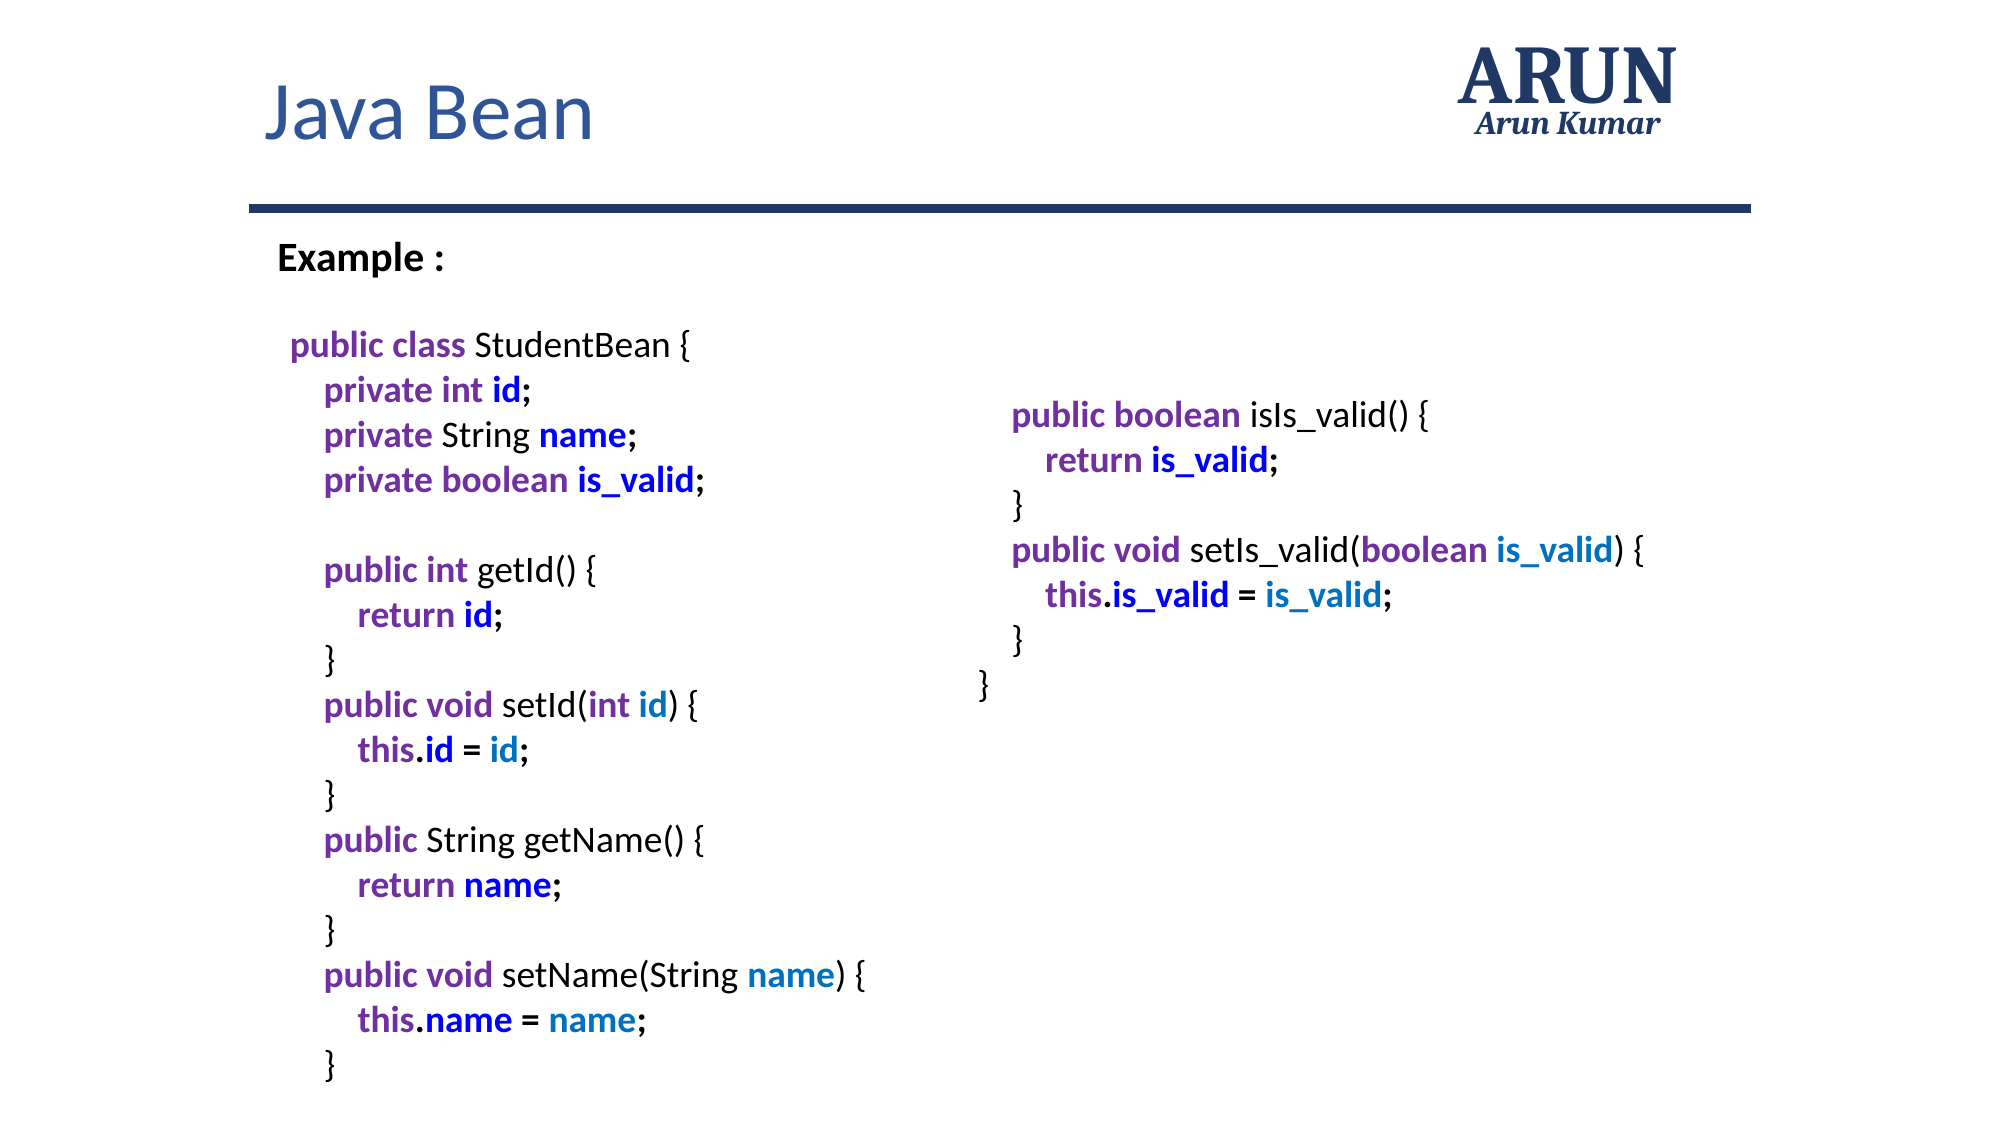

Java Bean

ARUN
Arun Kumar

Example :
public class StudentBean {
    private int id;
    private String name;
    private boolean is_valid;

    public int getId() {
        return id;
    }
    public void setId(int id) {
        this.id = id;
    }
    public String getName() {
        return name;
    }
    public void setName(String name) {
        this.name = name;
    }

    public boolean isIs_valid() {
        return is_valid;
    }
    public void setIs_valid(boolean is_valid) {
        this.is_valid = is_valid;
    }
}